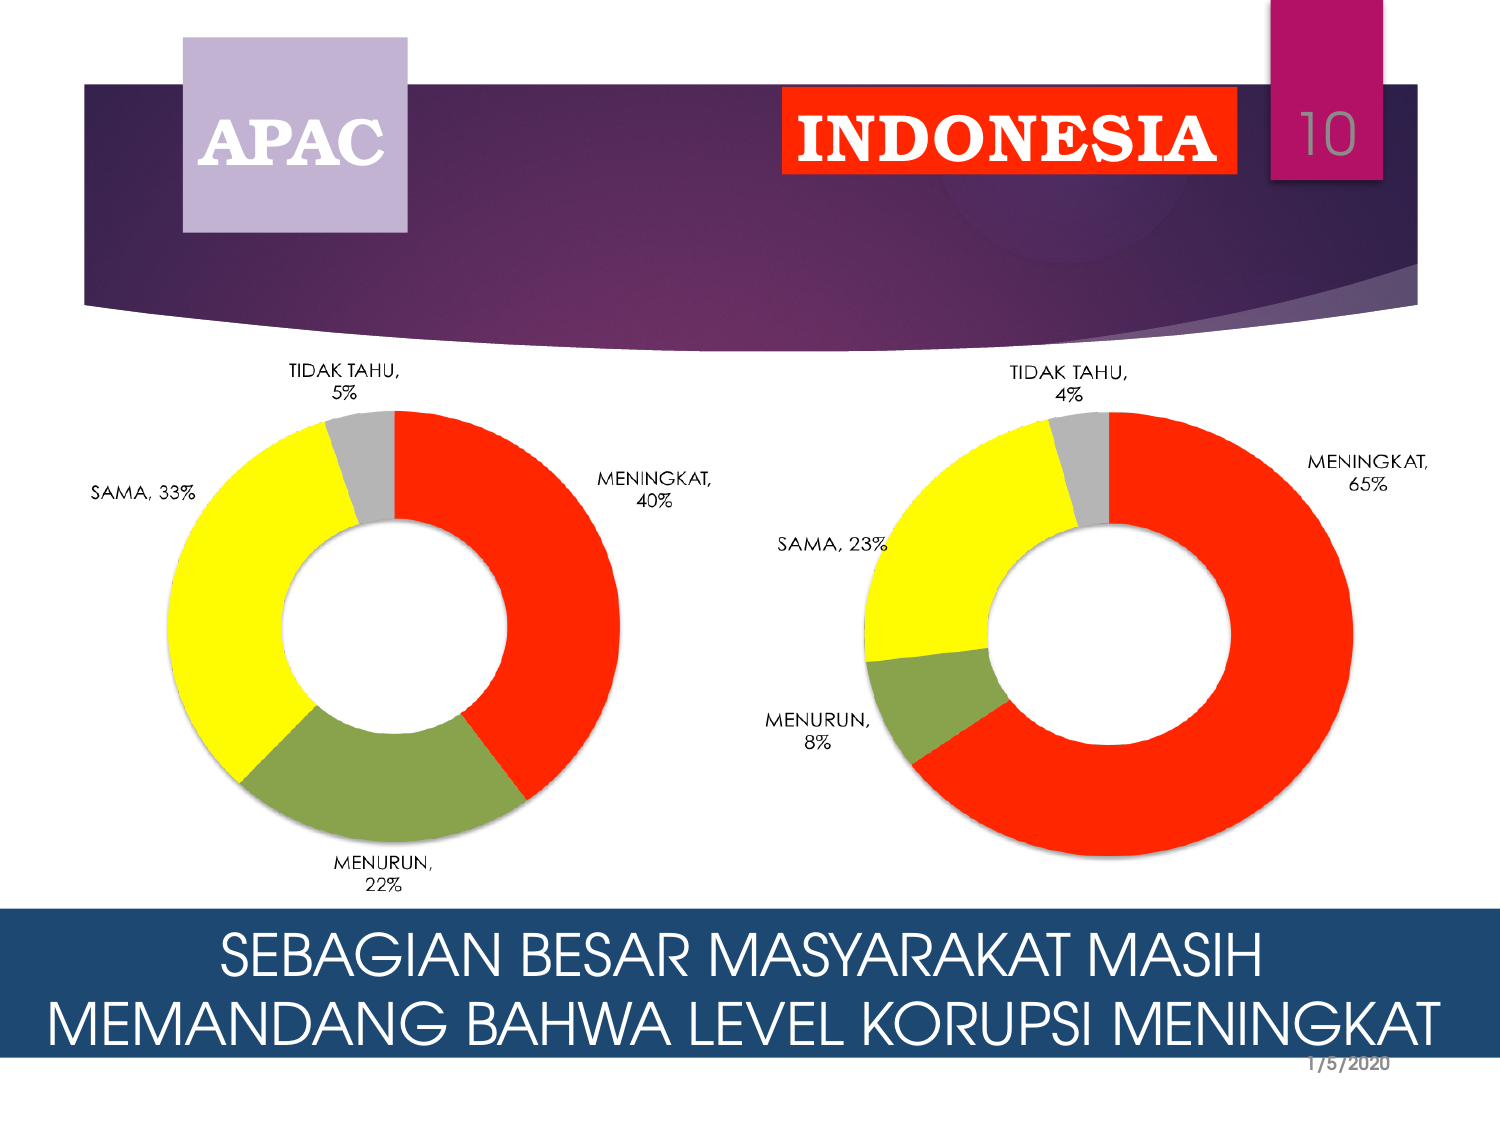

10
# APAC
INDONESIA

SEBAGIAN BESAR MASYARAKAT MASIH  MEMANDANG BAHWA LEVEL KORUPSI MENINGKAT
1/5/2020